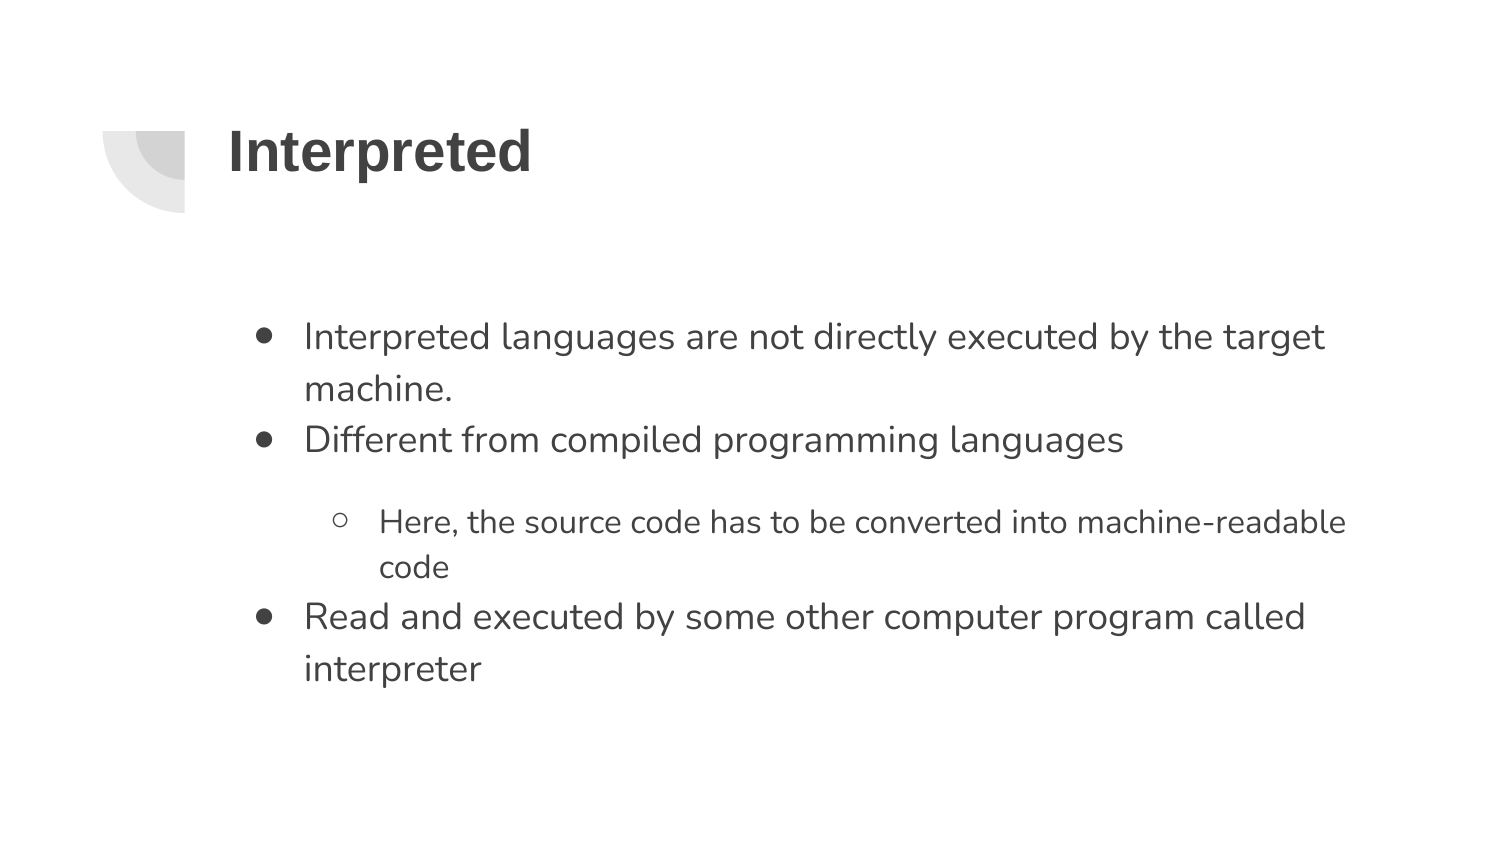

# Interpreted
Interpreted languages are not directly executed by the target machine.
Different from compiled programming languages
Here, the source code has to be converted into machine-readable code
Read and executed by some other computer program called interpreter